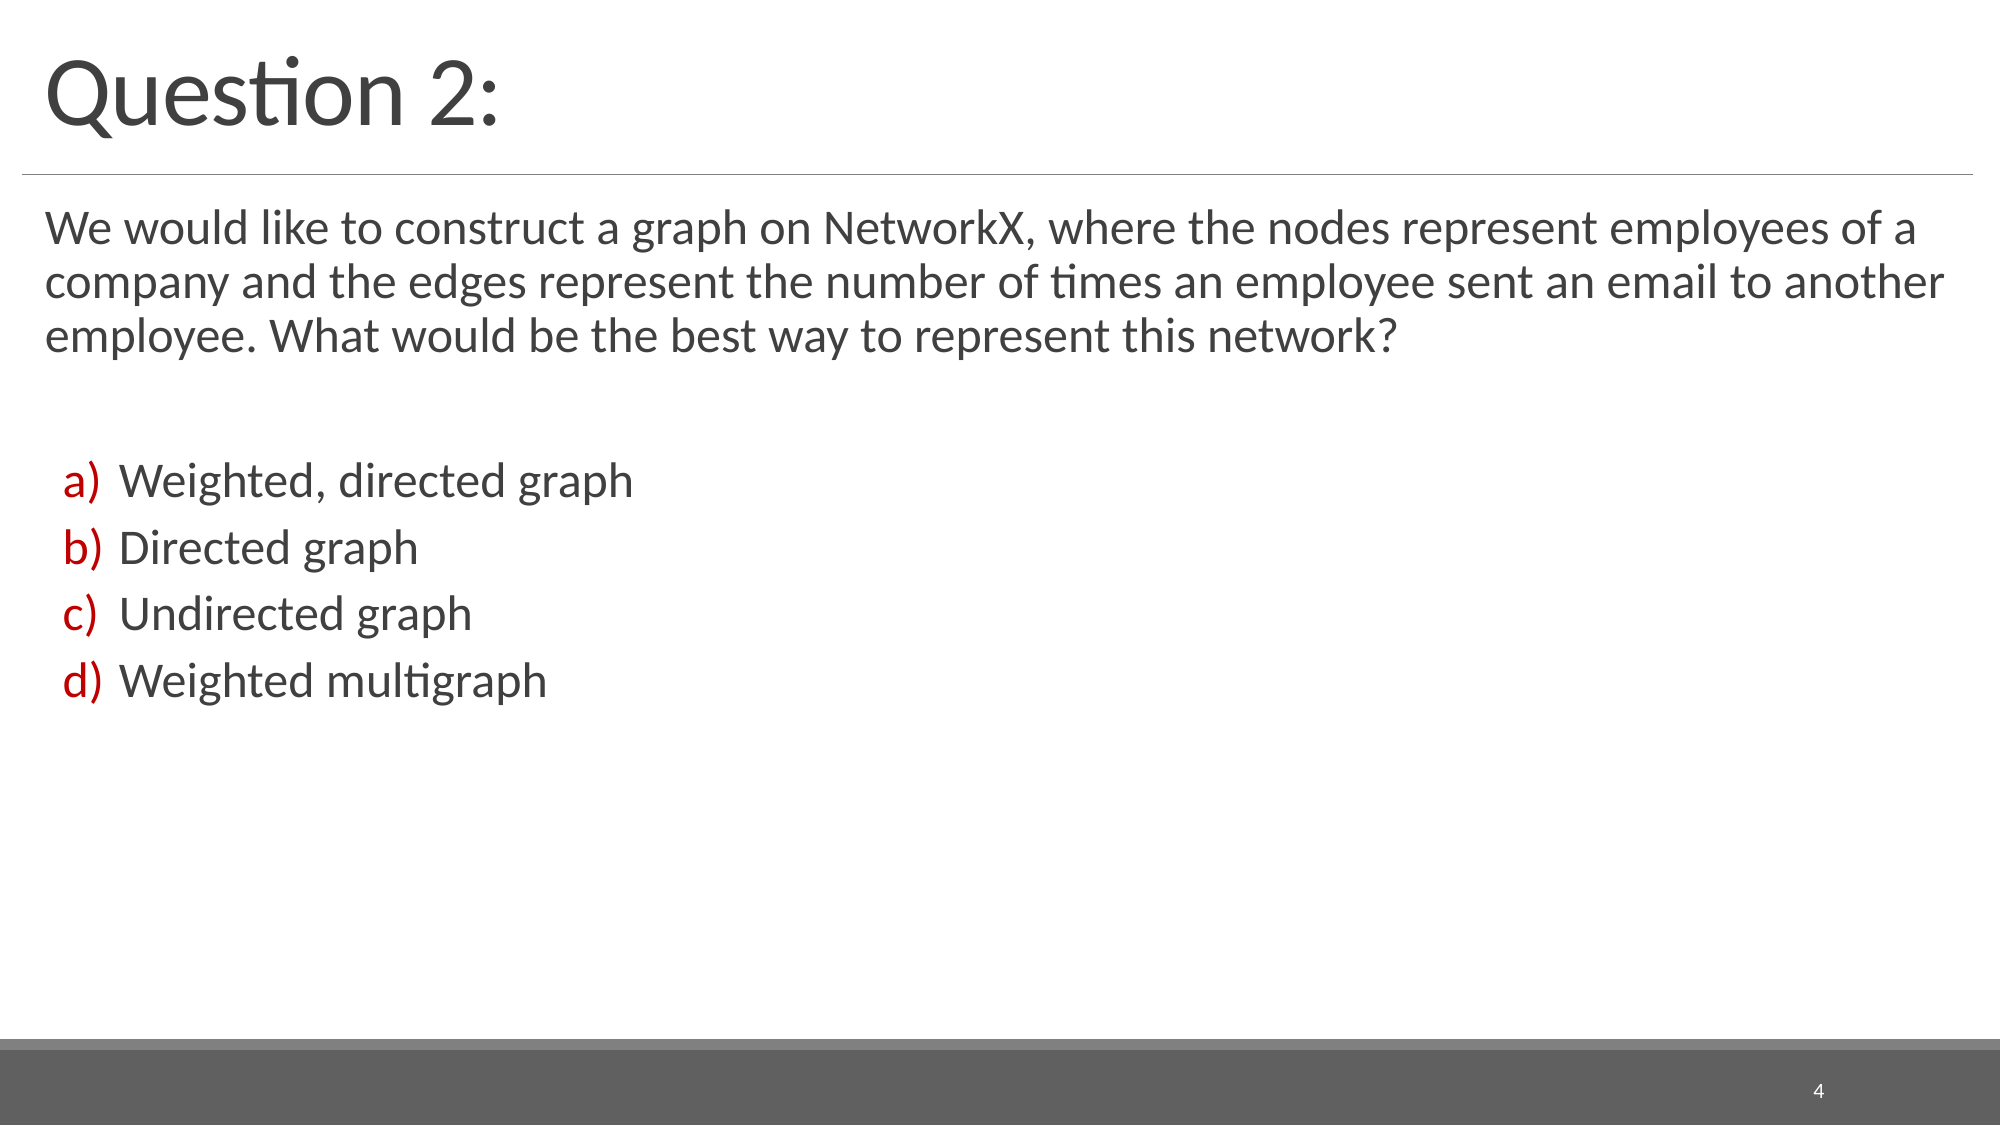

# Question 2:
We would like to construct a graph on NetworkX, where the nodes represent employees of a company and the edges represent the number of times an employee sent an email to another employee. What would be the best way to represent this network?

Weighted, directed graph
Directed graph
Undirected graph
Weighted multigraph

4